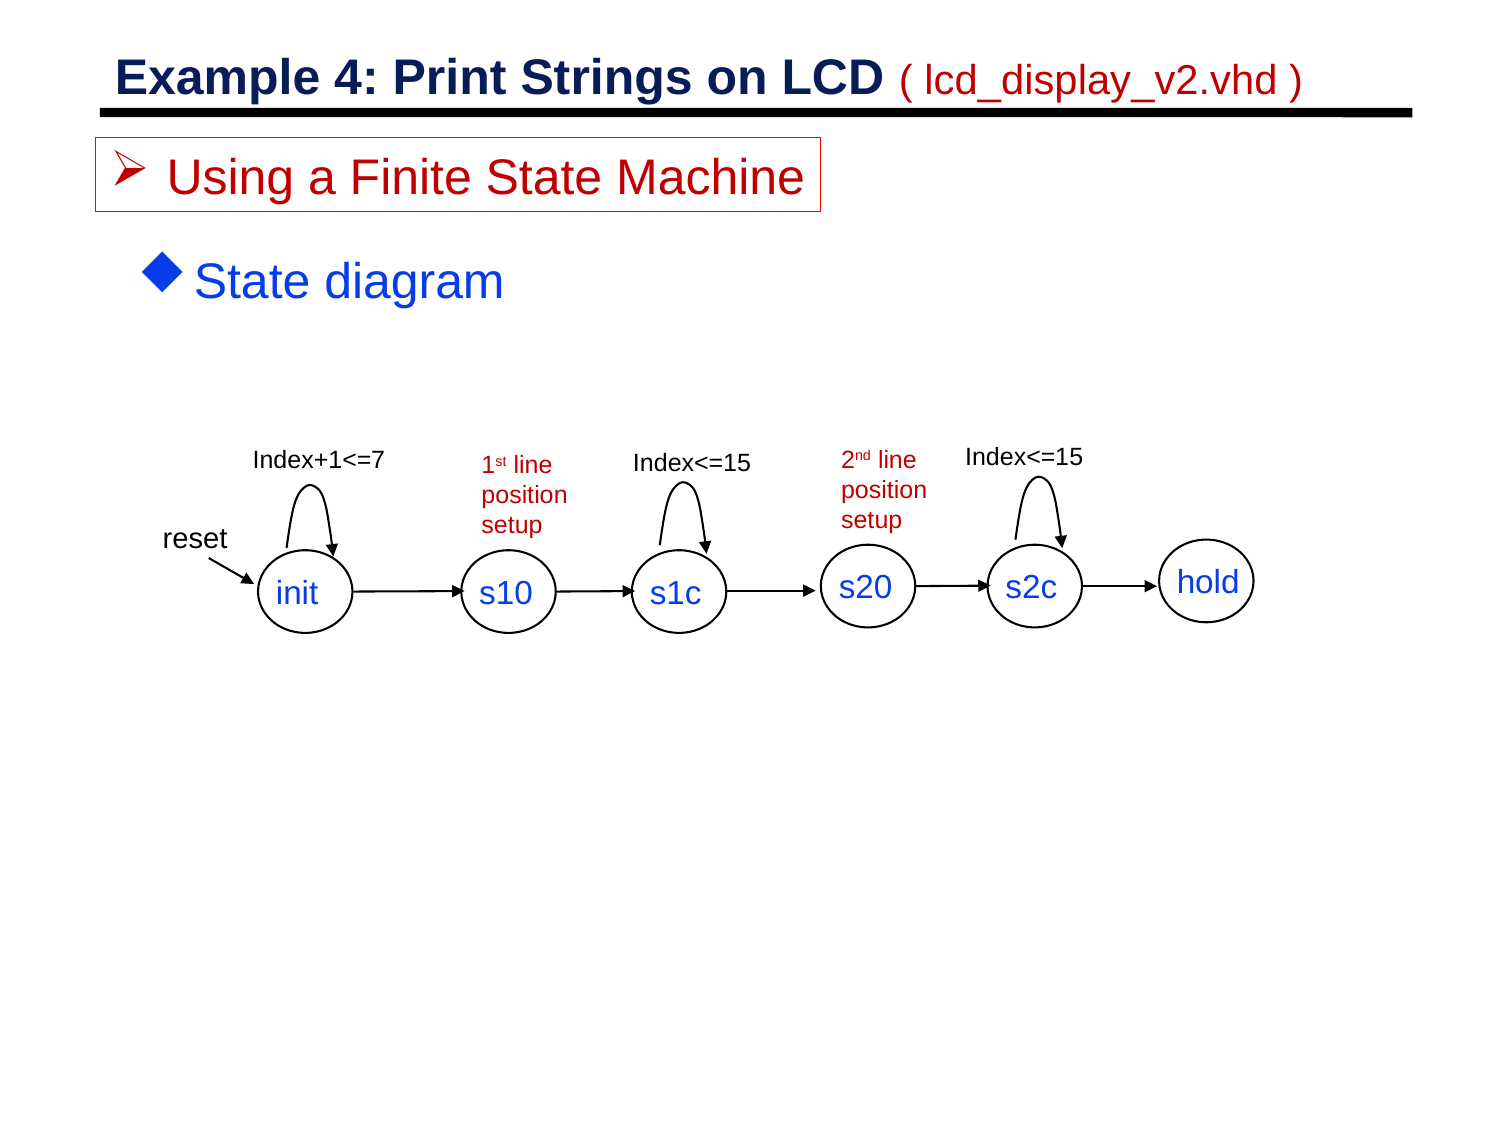

Example 4: Print Strings on LCD ( lcd_display_v2.vhd )
Using a Finite State Machine
State diagram
Index<=15
2nd line position setup
Index+1<=7
Index<=15
1st line position setup

reset

hold
s20
s2c
init
s10
s1c